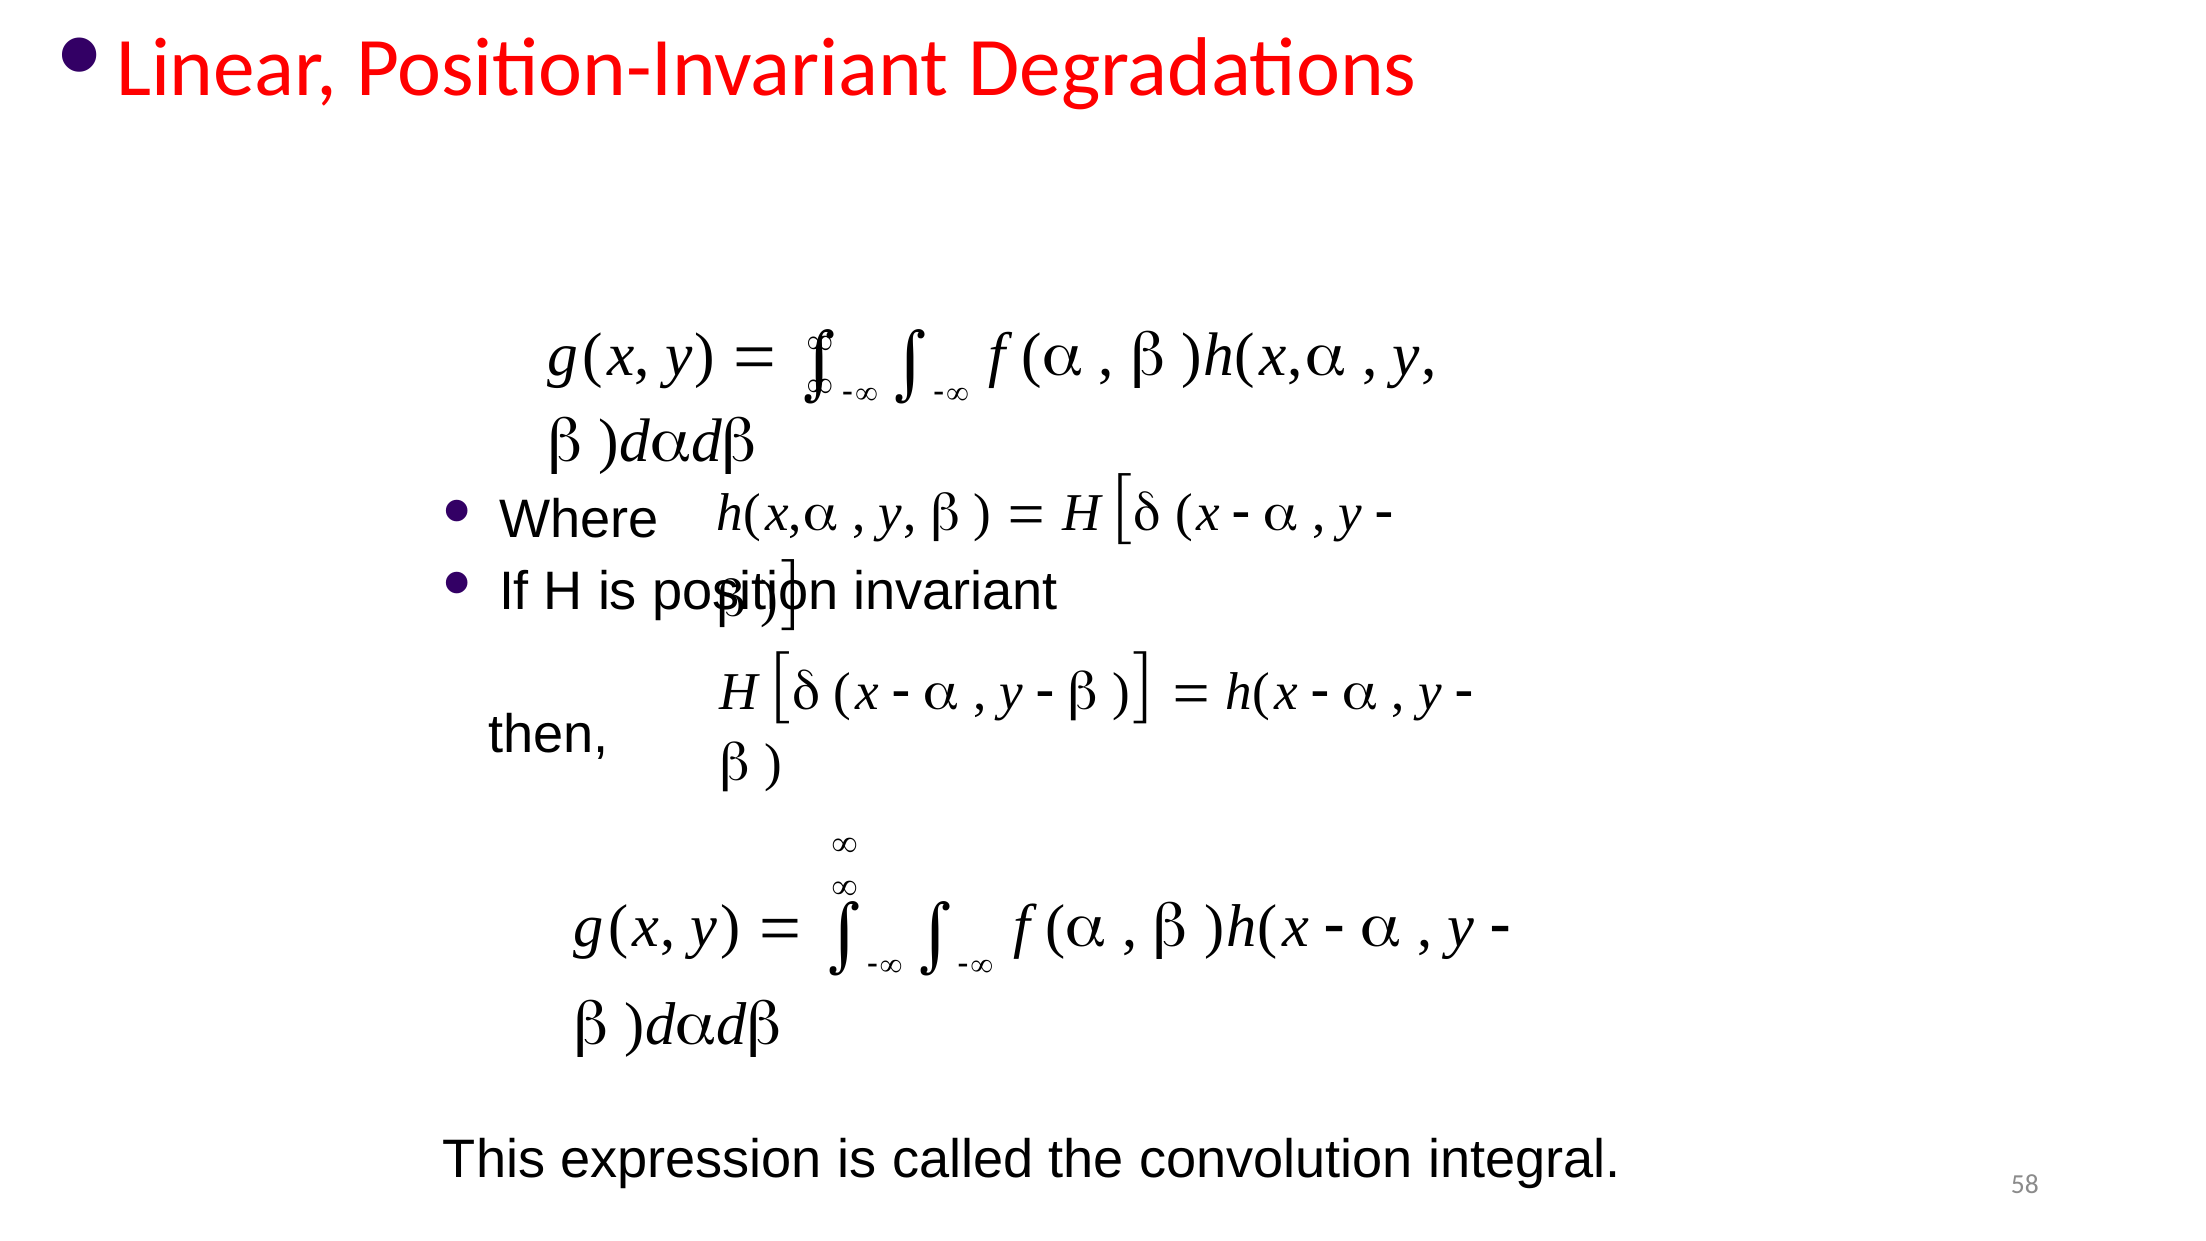

Linear, Position-Invariant Degradations
# g(x, y) = ∫−∞ ∫−∞  f (α , β )h(x,α , y, β )dαdβ
∞	∞
h(x,α , y, β ) = H [δ (x − α , y − β )]
Where
If H is position invariant
H [δ (x − α , y − β )] = h(x − α , y − β )
then,
g(x, y) = ∫−∞ ∫−∞  f (α , β )h(x − α , y − β )dαdβ
This expression is called the convolution integral.
∞	∞
58